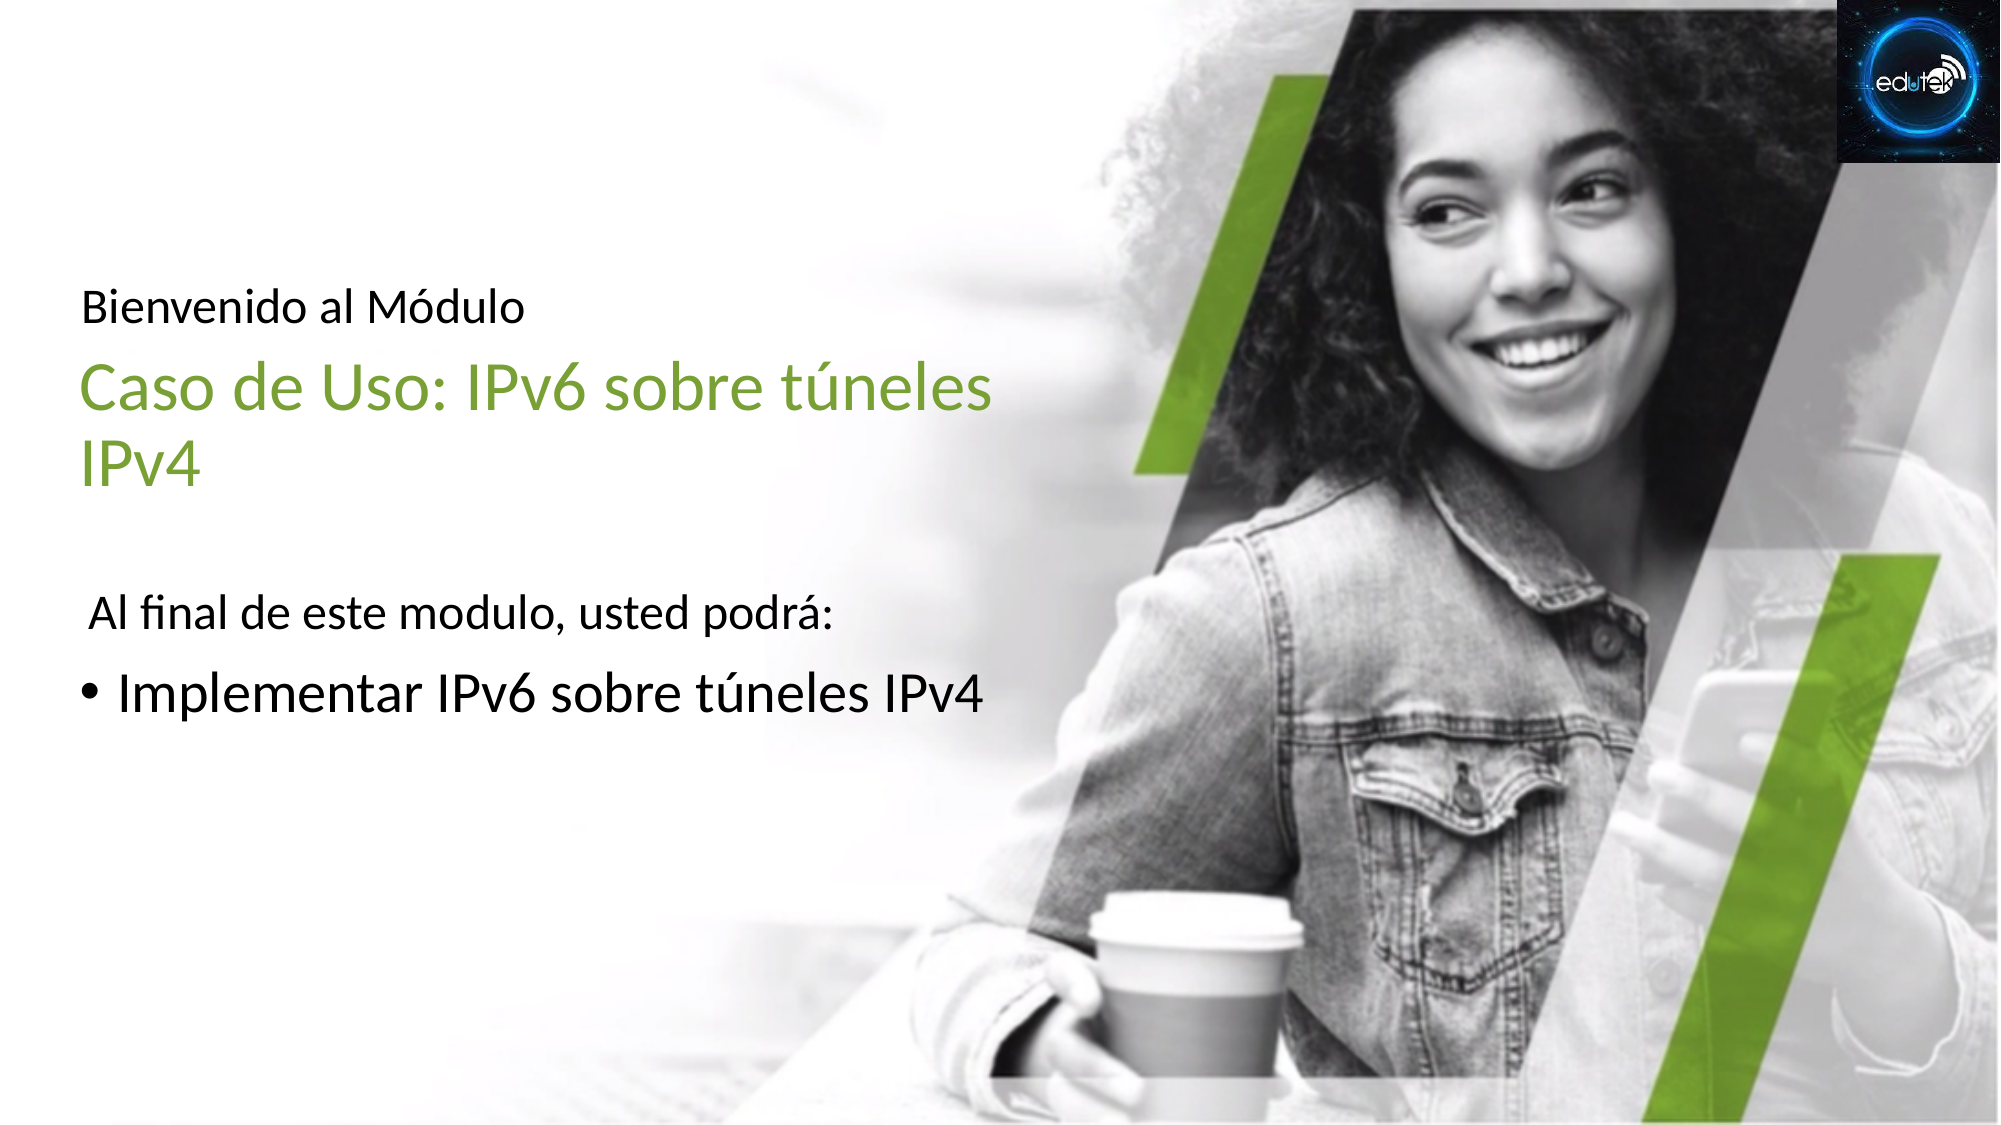

# Caso de Uso: IPv6 sobre túneles IPv4
Implementar IPv6 sobre túneles IPv4